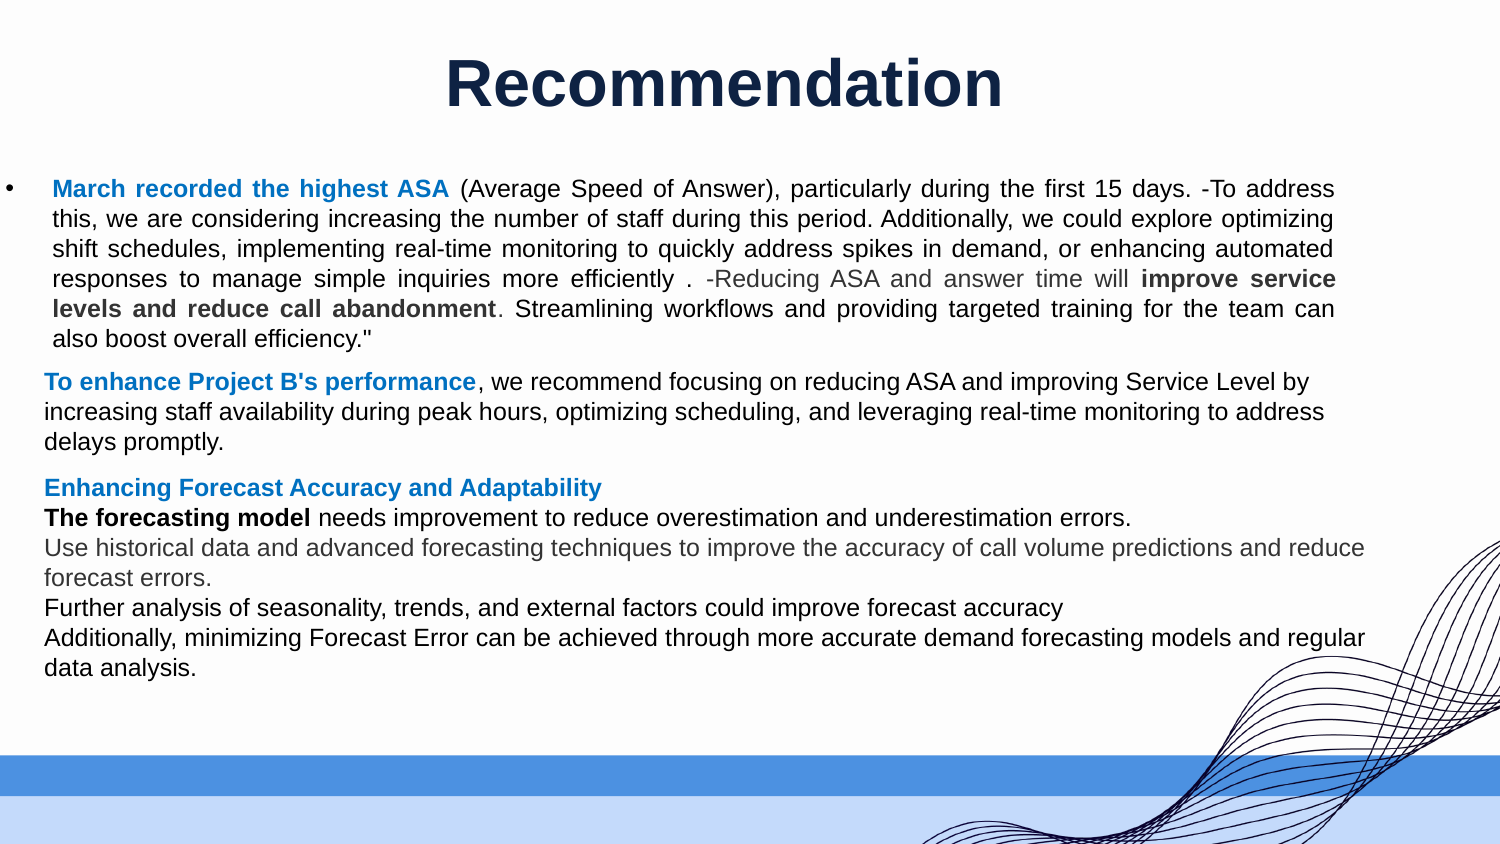

# Recommendation
March recorded the highest ASA (Average Speed of Answer), particularly during the first 15 days. -To address this, we are considering increasing the number of staff during this period. Additionally, we could explore optimizing shift schedules, implementing real-time monitoring to quickly address spikes in demand, or enhancing automated responses to manage simple inquiries more efficiently . -Reducing ASA and answer time will improve service levels and reduce call abandonment. Streamlining workflows and providing targeted training for the team can also boost overall efficiency."

To enhance Project B's performance, we recommend focusing on reducing ASA and improving Service Level by increasing staff availability during peak hours, optimizing scheduling, and leveraging real-time monitoring to address delays promptly.
Enhancing Forecast Accuracy and Adaptability
The forecasting model needs improvement to reduce overestimation and underestimation errors.
Use historical data and advanced forecasting techniques to improve the accuracy of call volume predictions and reduce forecast errors.
Further analysis of seasonality, trends, and external factors could improve forecast accuracy
Additionally, minimizing Forecast Error can be achieved through more accurate demand forecasting models and regular data analysis.